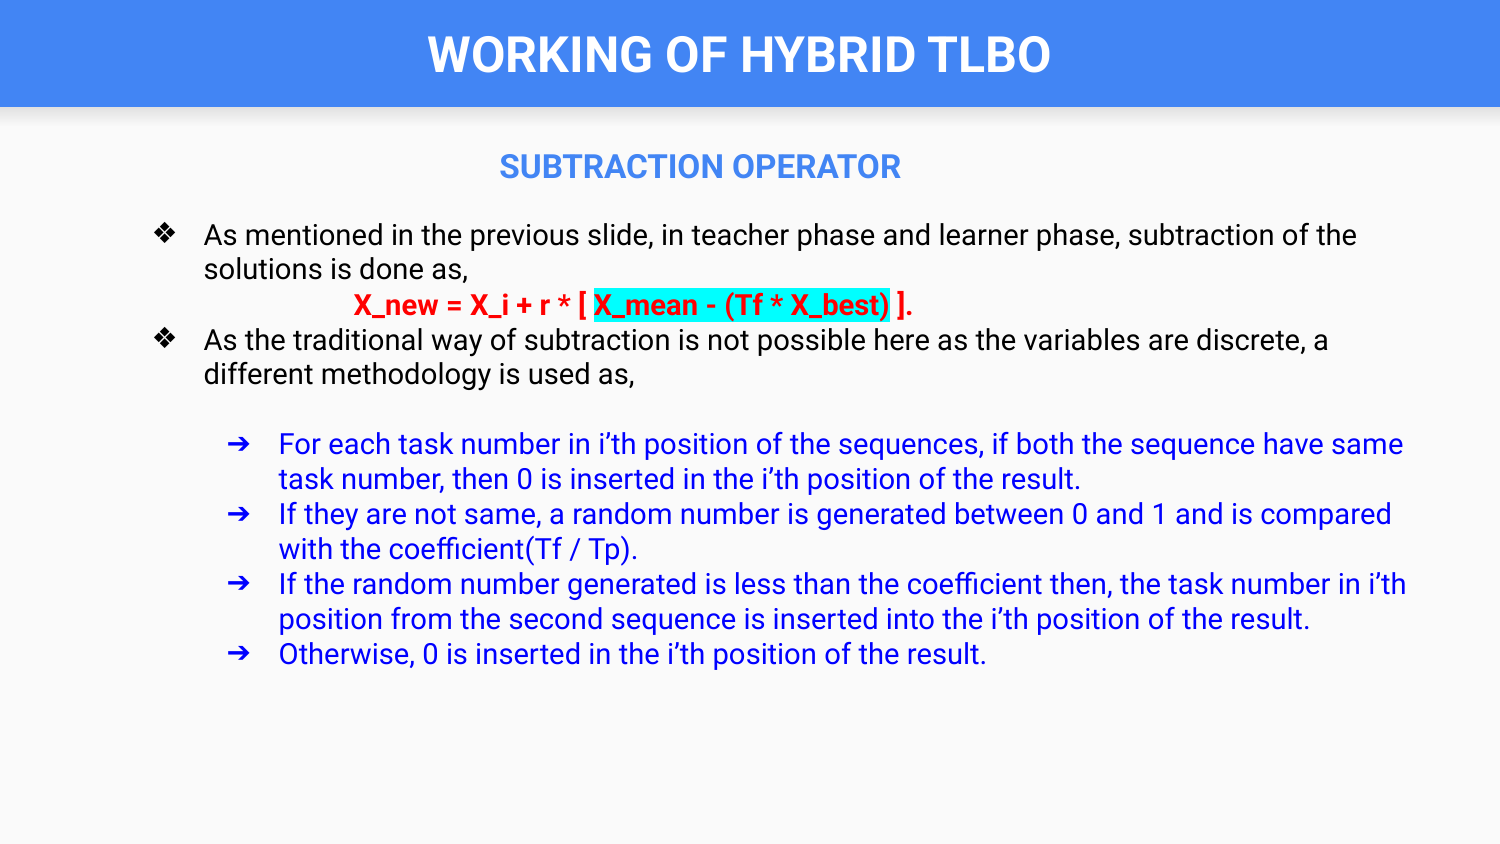

# WORKING OF HYBRID TLBO
SUBTRACTION OPERATOR
As mentioned in the previous slide, in teacher phase and learner phase, subtraction of the solutions is done as,
X_new = X_i + r * [ X_mean - (Tf * X_best) ].
As the traditional way of subtraction is not possible here as the variables are discrete, a different methodology is used as,

For each task number in i’th position of the sequences, if both the sequence have same task number, then 0 is inserted in the i’th position of the result.
If they are not same, a random number is generated between 0 and 1 and is compared with the coefficient(Tf / Tp).
If the random number generated is less than the coefficient then, the task number in i’th position from the second sequence is inserted into the i’th position of the result.
Otherwise, 0 is inserted in the i’th position of the result.